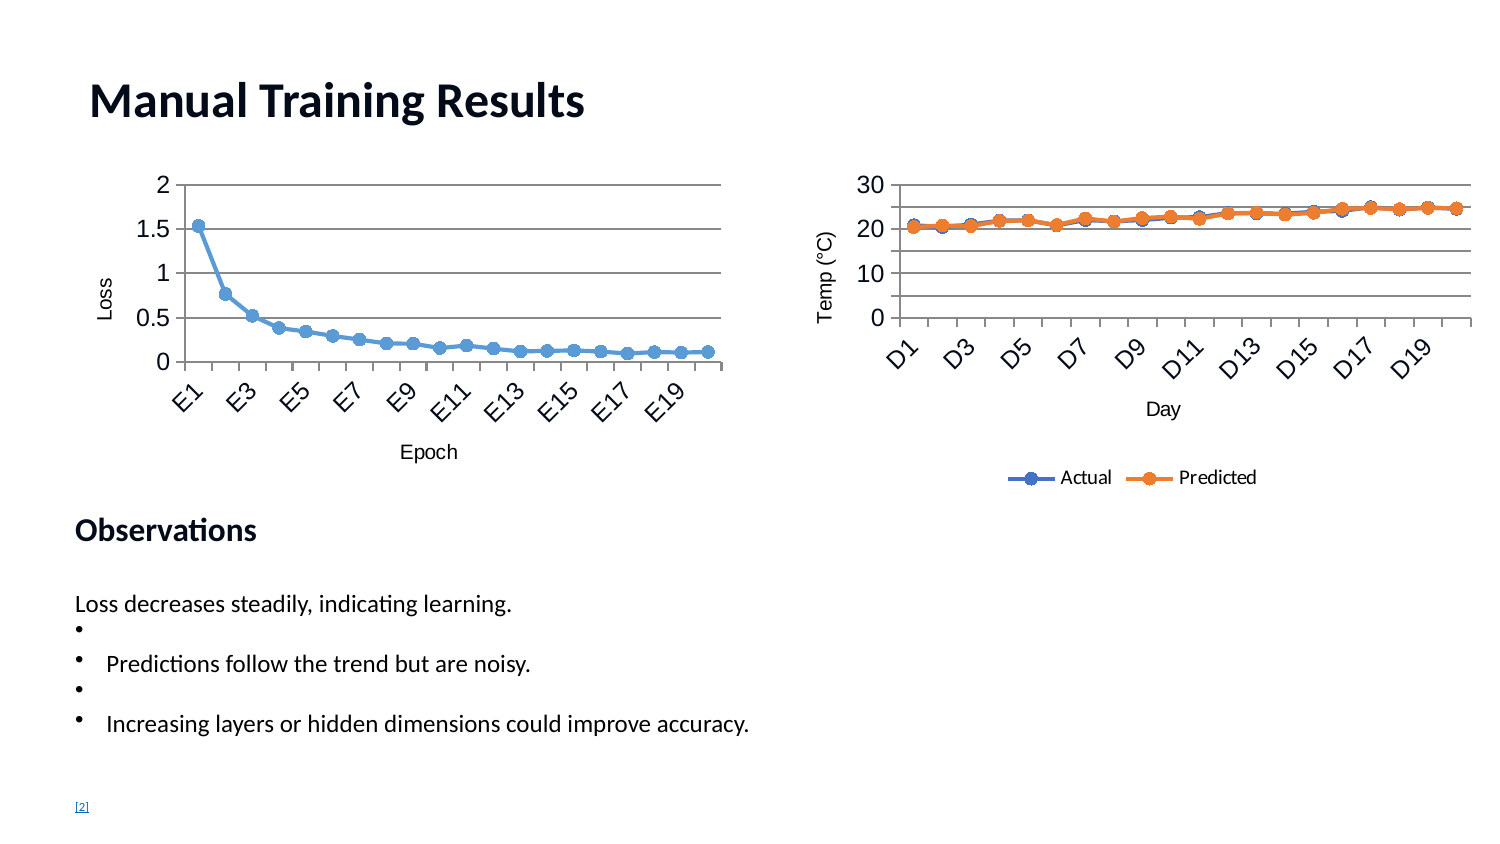

Manual Training Results

### Chart

| Category | Loss |
|---|---|
| E1 | 1.5353617175796666 |
| E2 | 0.7675306479337134 |
| E3 | 0.5208582253668025 |
| E4 | 0.38240765982552954 |
| E5 | 0.3422245299231447 |
| E6 | 0.2929166683554362 |
| E7 | 0.25101555520887153 |
| E8 | 0.20764164329930593 |
| E9 | 0.2049554573795559 |
| E10 | 0.15592682206641756 |
| E11 | 0.18454301353637037 |
| E12 | 0.1491388712866816 |
| E13 | 0.11698814435966054 |
| E14 | 0.12417025395750239 |
| E15 | 0.12880824088099674 |
| E16 | 0.1165089409994226 |
| E17 | 0.09381077804904721 |
| E18 | 0.11078524128150799 |
| E19 | 0.10503178006691338 |
| E20 | 0.11104171689439757 |

### Chart

| Category | Actual | Predicted |
|---|---|---|
| D1 | 20.88 | 20.45573207344853 |
| D2 | 20.46 | 20.818817293615087 |
| D3 | 21.02 | 20.66841436467806 |
| D4 | 21.91 | 21.848781089364987 |
| D5 | 21.99 | 21.95589546390426 |
| D6 | 20.83 | 20.908710172884476 |
| D7 | 22.05 | 22.419442730183498 |
| D8 | 21.77 | 21.680770313635215 |
| D9 | 22.05 | 22.50280972324144 |
| D10 | 22.57 | 22.81019016686043 |
| D11 | 22.7 | 22.30322002553365 |
| D12 | 23.62 | 23.552938788910144 |
| D13 | 23.54 | 23.704585455604175 |
| D14 | 23.48 | 23.2641885742812 |
| D15 | 23.91 | 23.6776877558216 |
| D16 | 24.11 | 24.57207332334202 |
| D17 | 24.96 | 24.74870308173174 |
| D18 | 24.37 | 24.50599039495243 |
| D19 | 24.89 | 24.78405030749955 |
| D20 | 24.57 | 24.70902120555344 |
Observations

Loss decreases steadily, indicating learning.

Predictions follow the trend but are noisy.

Increasing layers or hidden dimensions could improve accuracy.
[2]